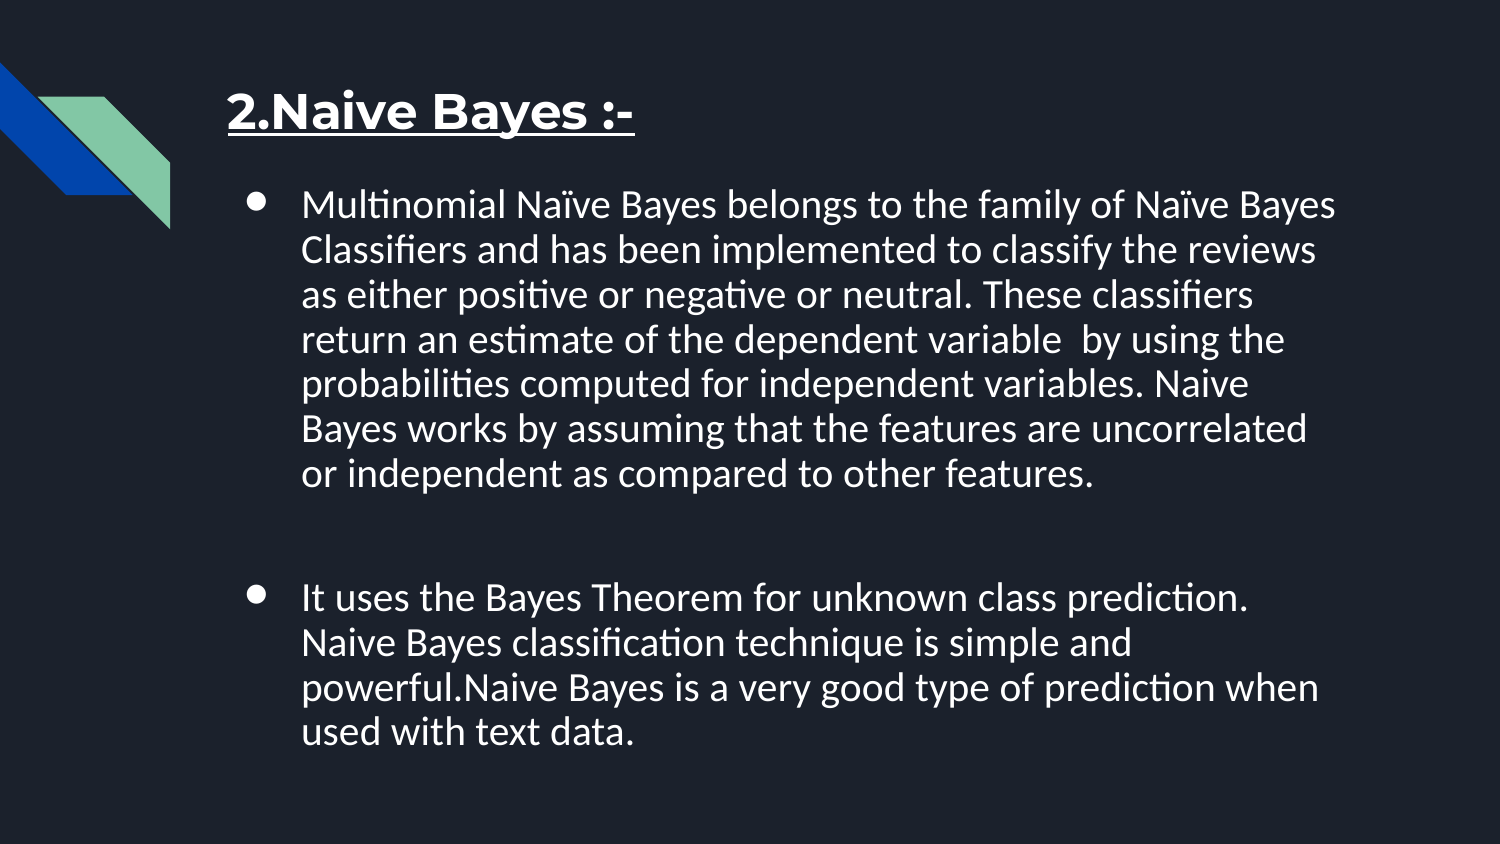

# 2.Naive Bayes :-
Multinomial Naïve Bayes belongs to the family of Naïve Bayes Classifiers and has been implemented to classify the reviews as either positive or negative or neutral. These classifiers return an estimate of the dependent variable  by using the probabilities computed for independent variables. Naive Bayes works by assuming that the features are uncorrelated or independent as compared to other features.

It uses the Bayes Theorem for unknown class prediction. Naive Bayes classification technique is simple and powerful.Naive Bayes is a very good type of prediction when used with text data.